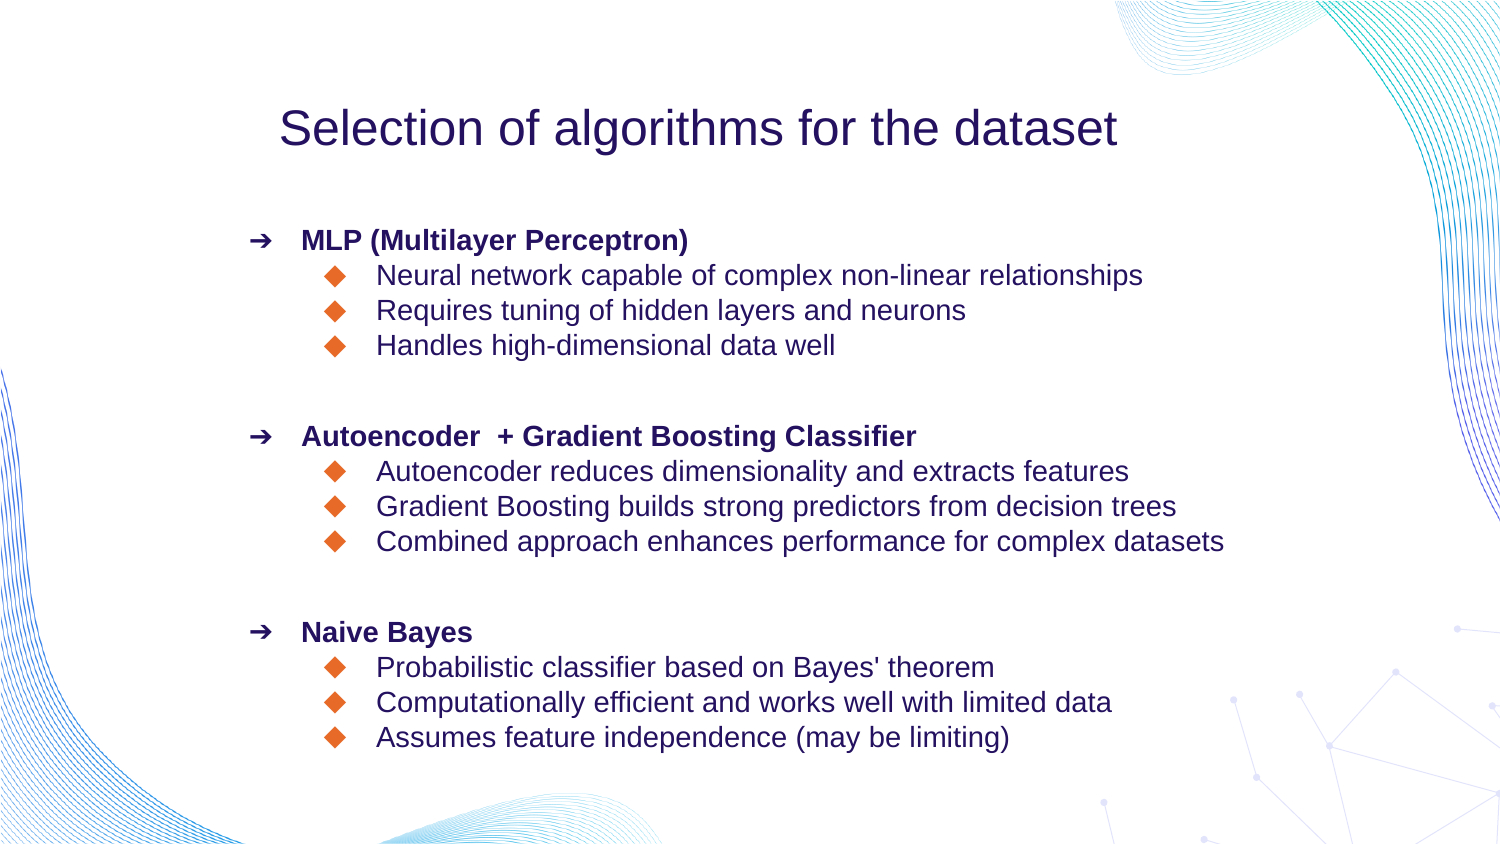

# Selection of algorithms for the dataset
MLP (Multilayer Perceptron)
Neural network capable of complex non-linear relationships
Requires tuning of hidden layers and neurons
Handles high-dimensional data well

Autoencoder  + Gradient Boosting Classifier
Autoencoder reduces dimensionality and extracts features
Gradient Boosting builds strong predictors from decision trees
Combined approach enhances performance for complex datasets

Naive Bayes
Probabilistic classifier based on Bayes' theorem
Computationally efficient and works well with limited data
Assumes feature independence (may be limiting)